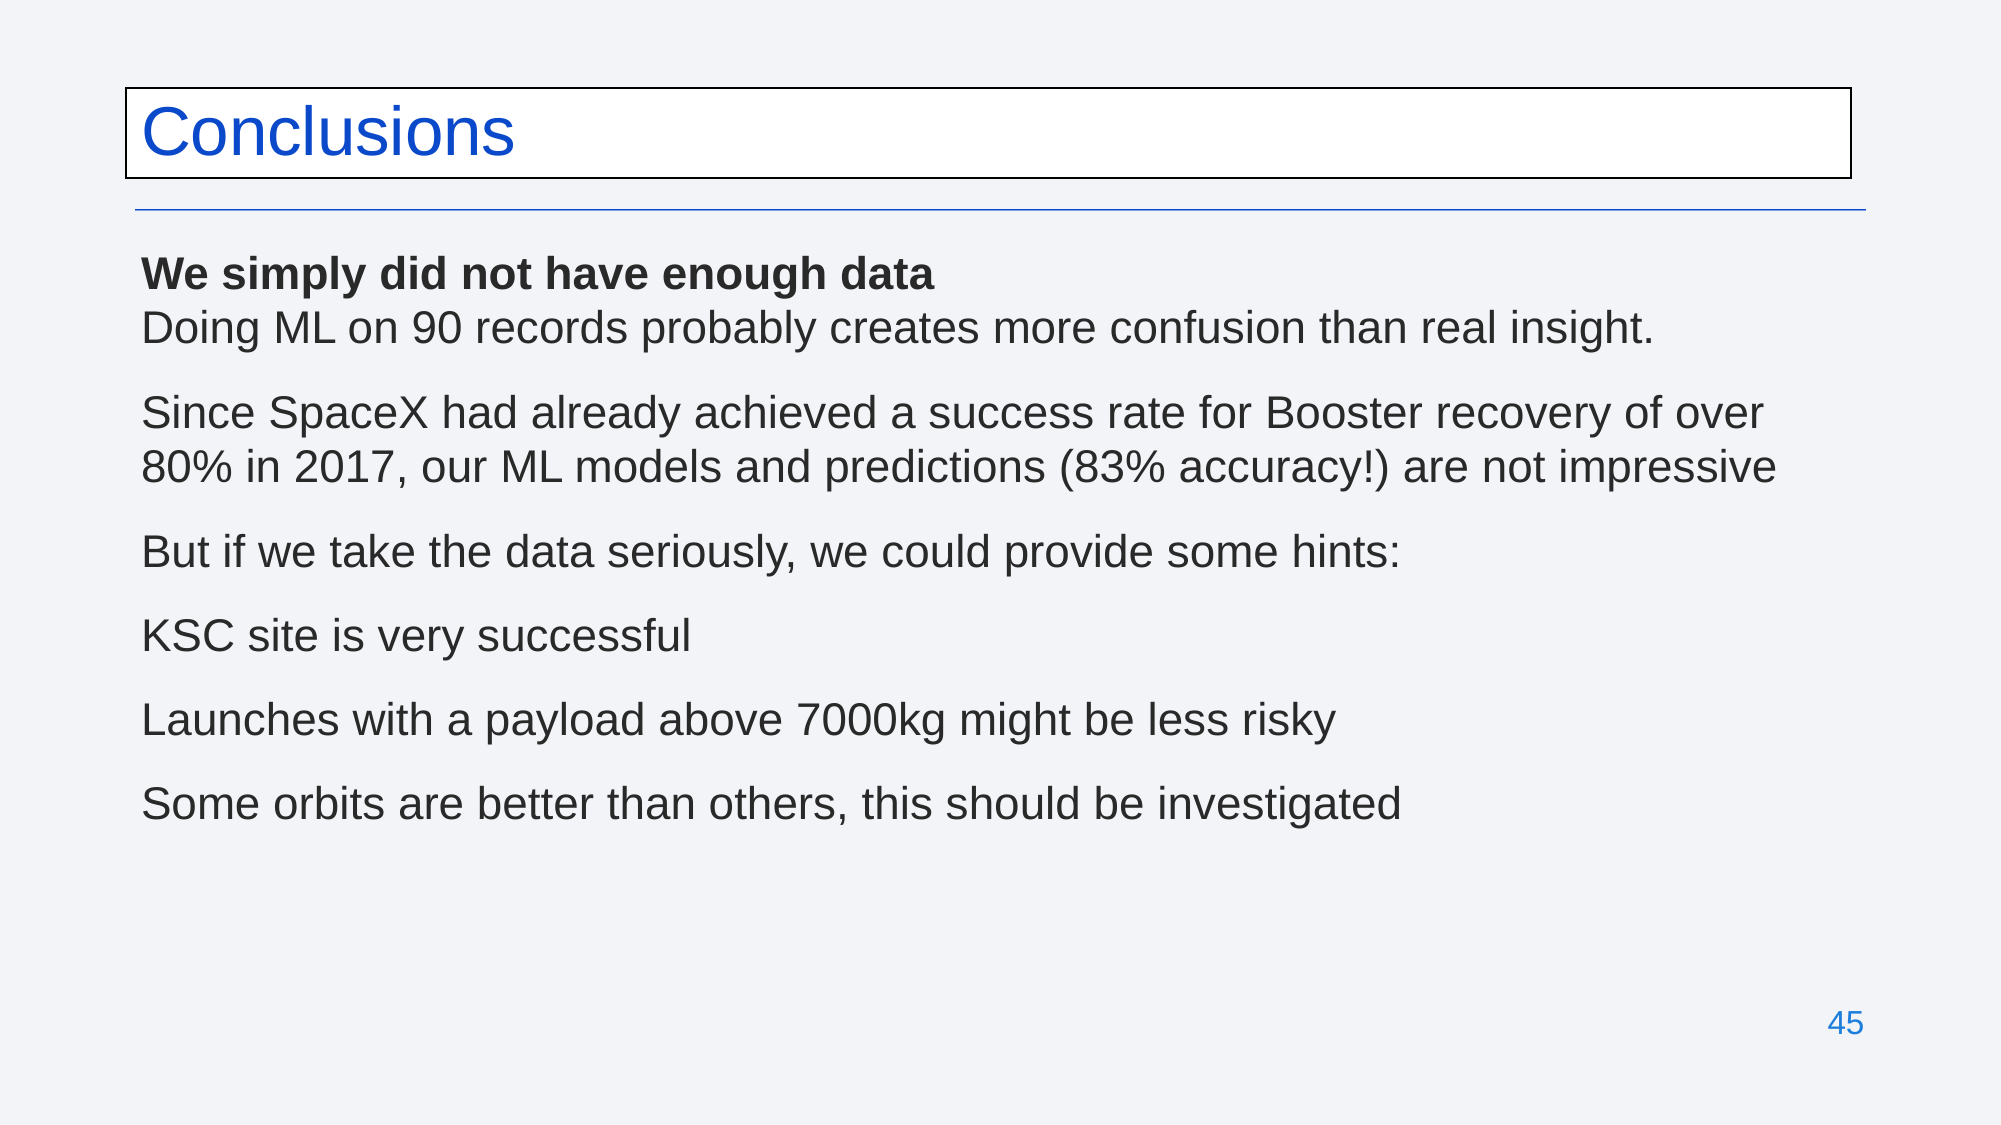

Conclusions
We simply did not have enough data
Doing ML on 90 records probably creates more confusion than real insight.
Since SpaceX had already achieved a success rate for Booster recovery of over 80% in 2017, our ML models and predictions (83% accuracy!) are not impressive
But if we take the data seriously, we could provide some hints:
KSC site is very successful
Launches with a payload above 7000kg might be less risky
Some orbits are better than others, this should be investigated

45